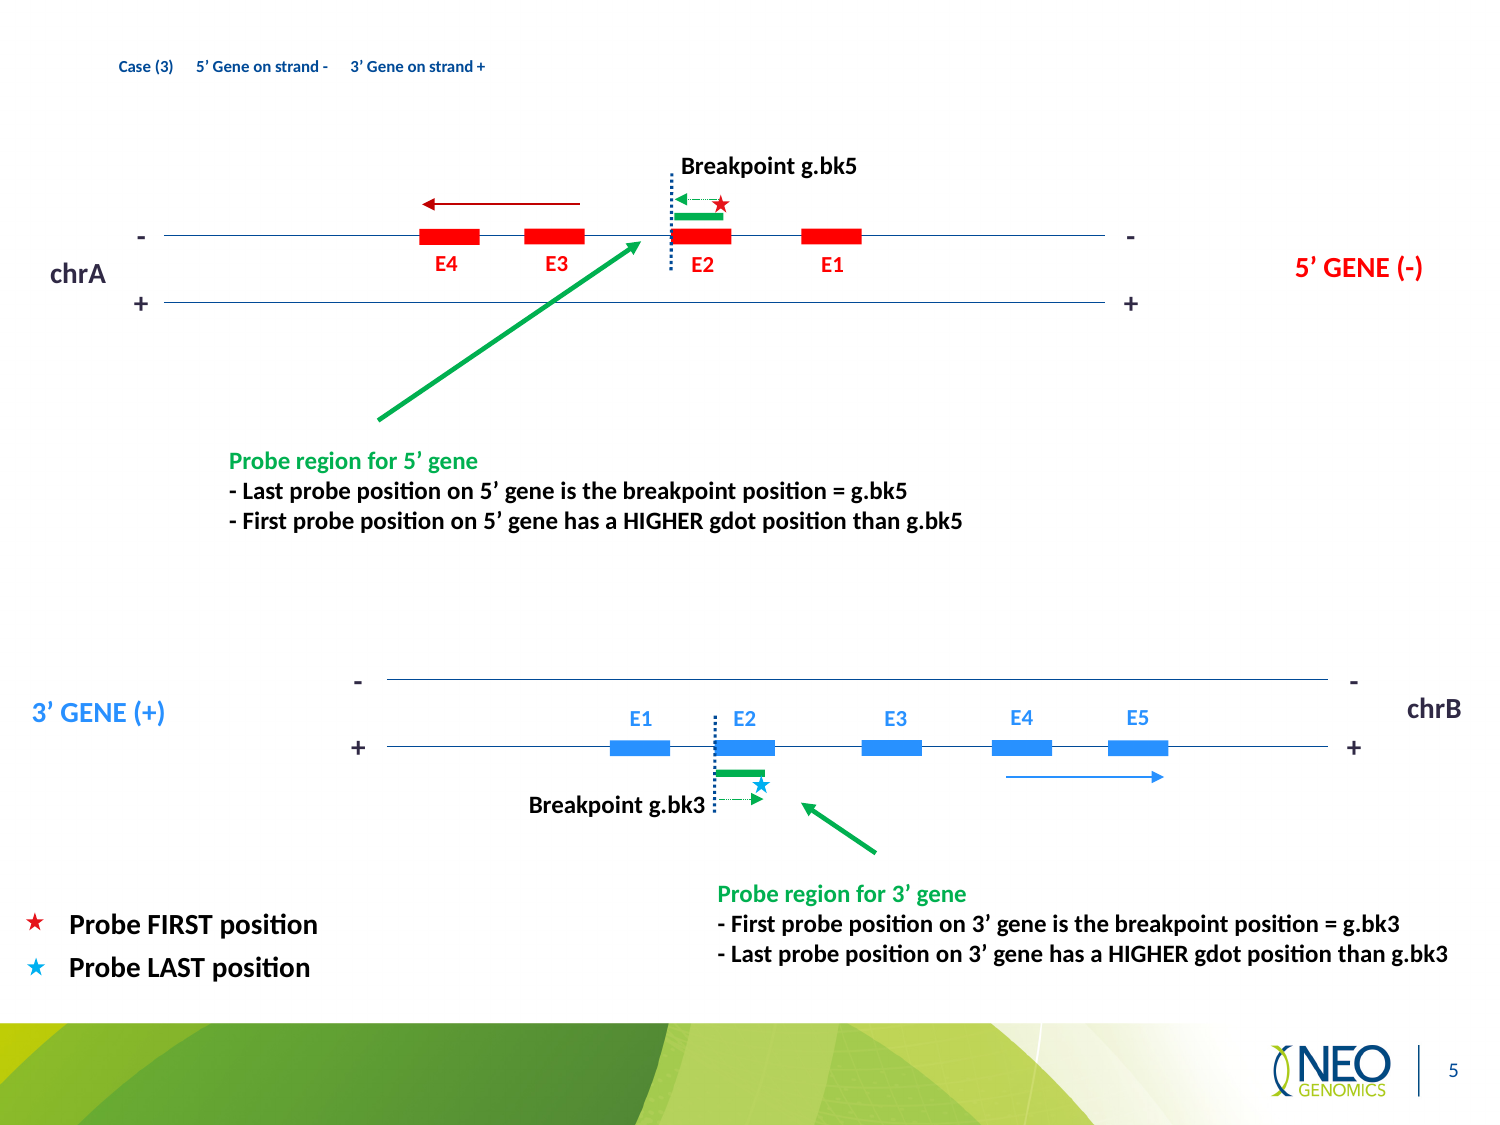

# Case (3)      5’ Gene on strand -      3’ Gene on strand +
Breakpoint g.bk5

-
-

E3
5’ GENE (-)
E4
E2
E1
chrA
+
+
Probe region for 5’ gene
- Last probe position on 5’ gene is the breakpoint position = g.bk5
- First probe position on 5’ gene has a HIGHER gdot position than g.bk5
-
-
chrB
3’ GENE (+)
E4
E5
E3
E2
E1
+
+

Breakpoint g.bk3
Probe region for 3’ gene
- First probe position on 3’ gene is the breakpoint position = g.bk3
- Last probe position on 3’ gene has a HIGHER gdot position than g.bk3
Probe FIRST position

Probe LAST position

5